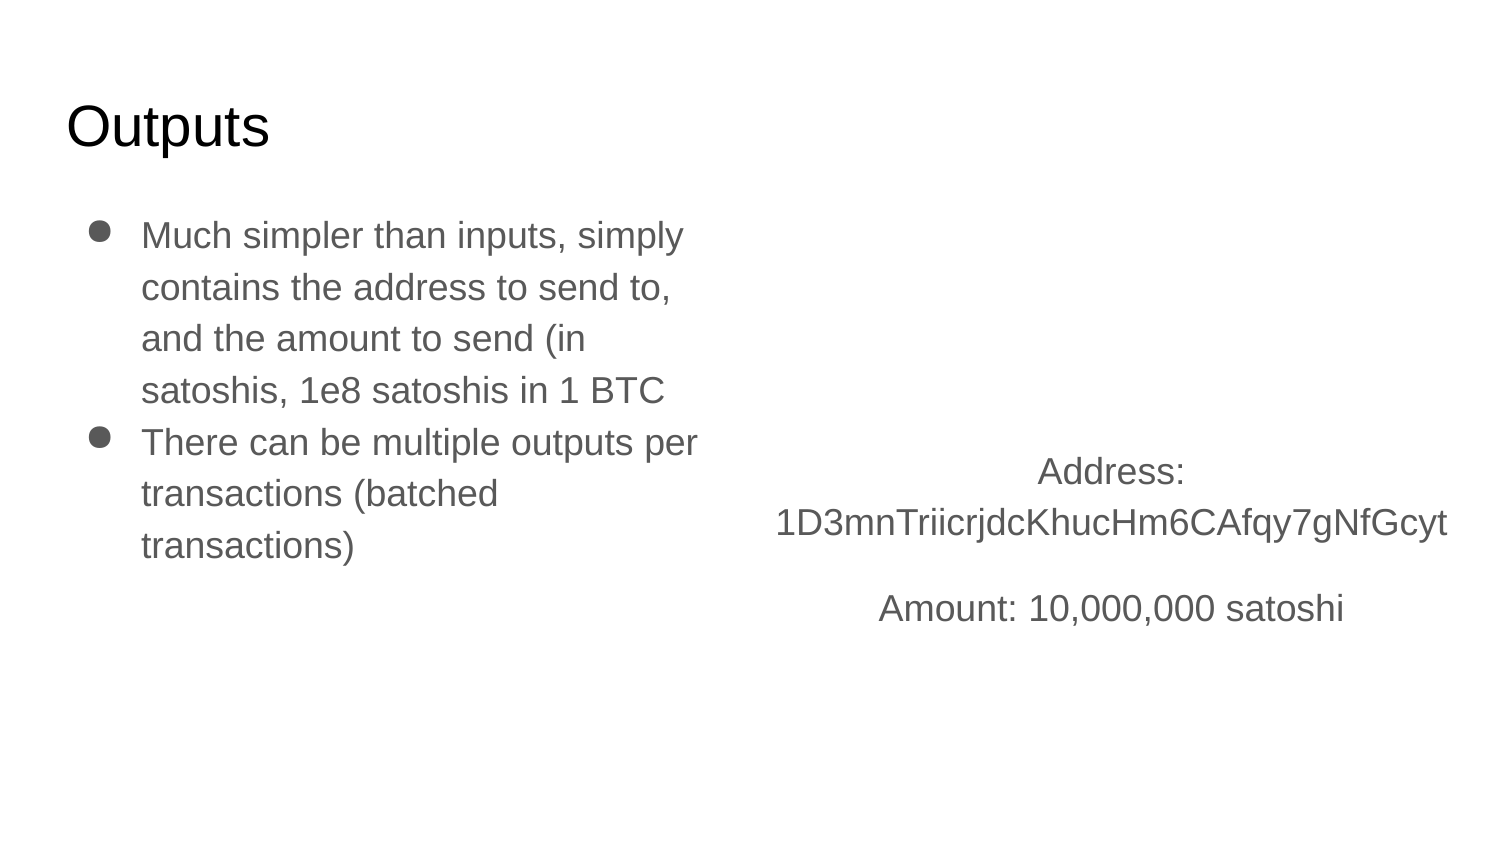

# Outputs

Address: 1D3mnTriicrjdcKhucHm6CAfqy7gNfGcyt
Amount: 10,000,000 satoshi
Much simpler than inputs, simply contains the address to send to, and the amount to send (in satoshis, 1e8 satoshis in 1 BTC
There can be multiple outputs per transactions (batched transactions)